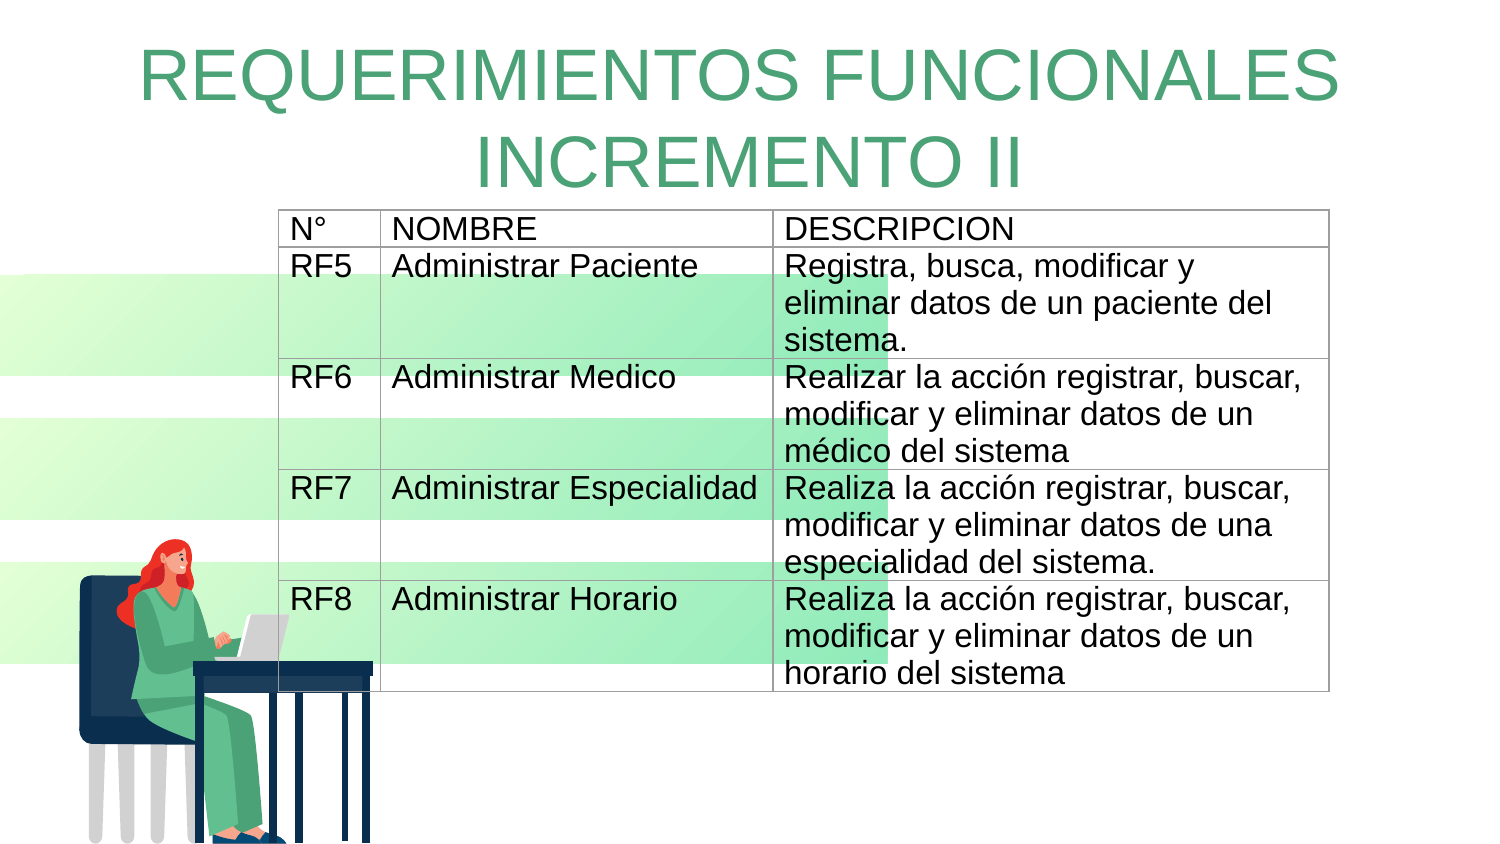

# REQUERIMIENTOS FUNCIONALES INCREMENTO II
| N° | NOMBRE | DESCRIPCION |
| --- | --- | --- |
| RF5 | Administrar Paciente | Registra, busca, modificar y eliminar datos de un paciente del sistema. |
| RF6 | Administrar Medico | Realizar la acción registrar, buscar, modificar y eliminar datos de un médico del sistema |
| RF7 | Administrar Especialidad | Realiza la acción registrar, buscar, modificar y eliminar datos de una especialidad del sistema. |
| RF8 | Administrar Horario | Realiza la acción registrar, buscar, modificar y eliminar datos de un horario del sistema |